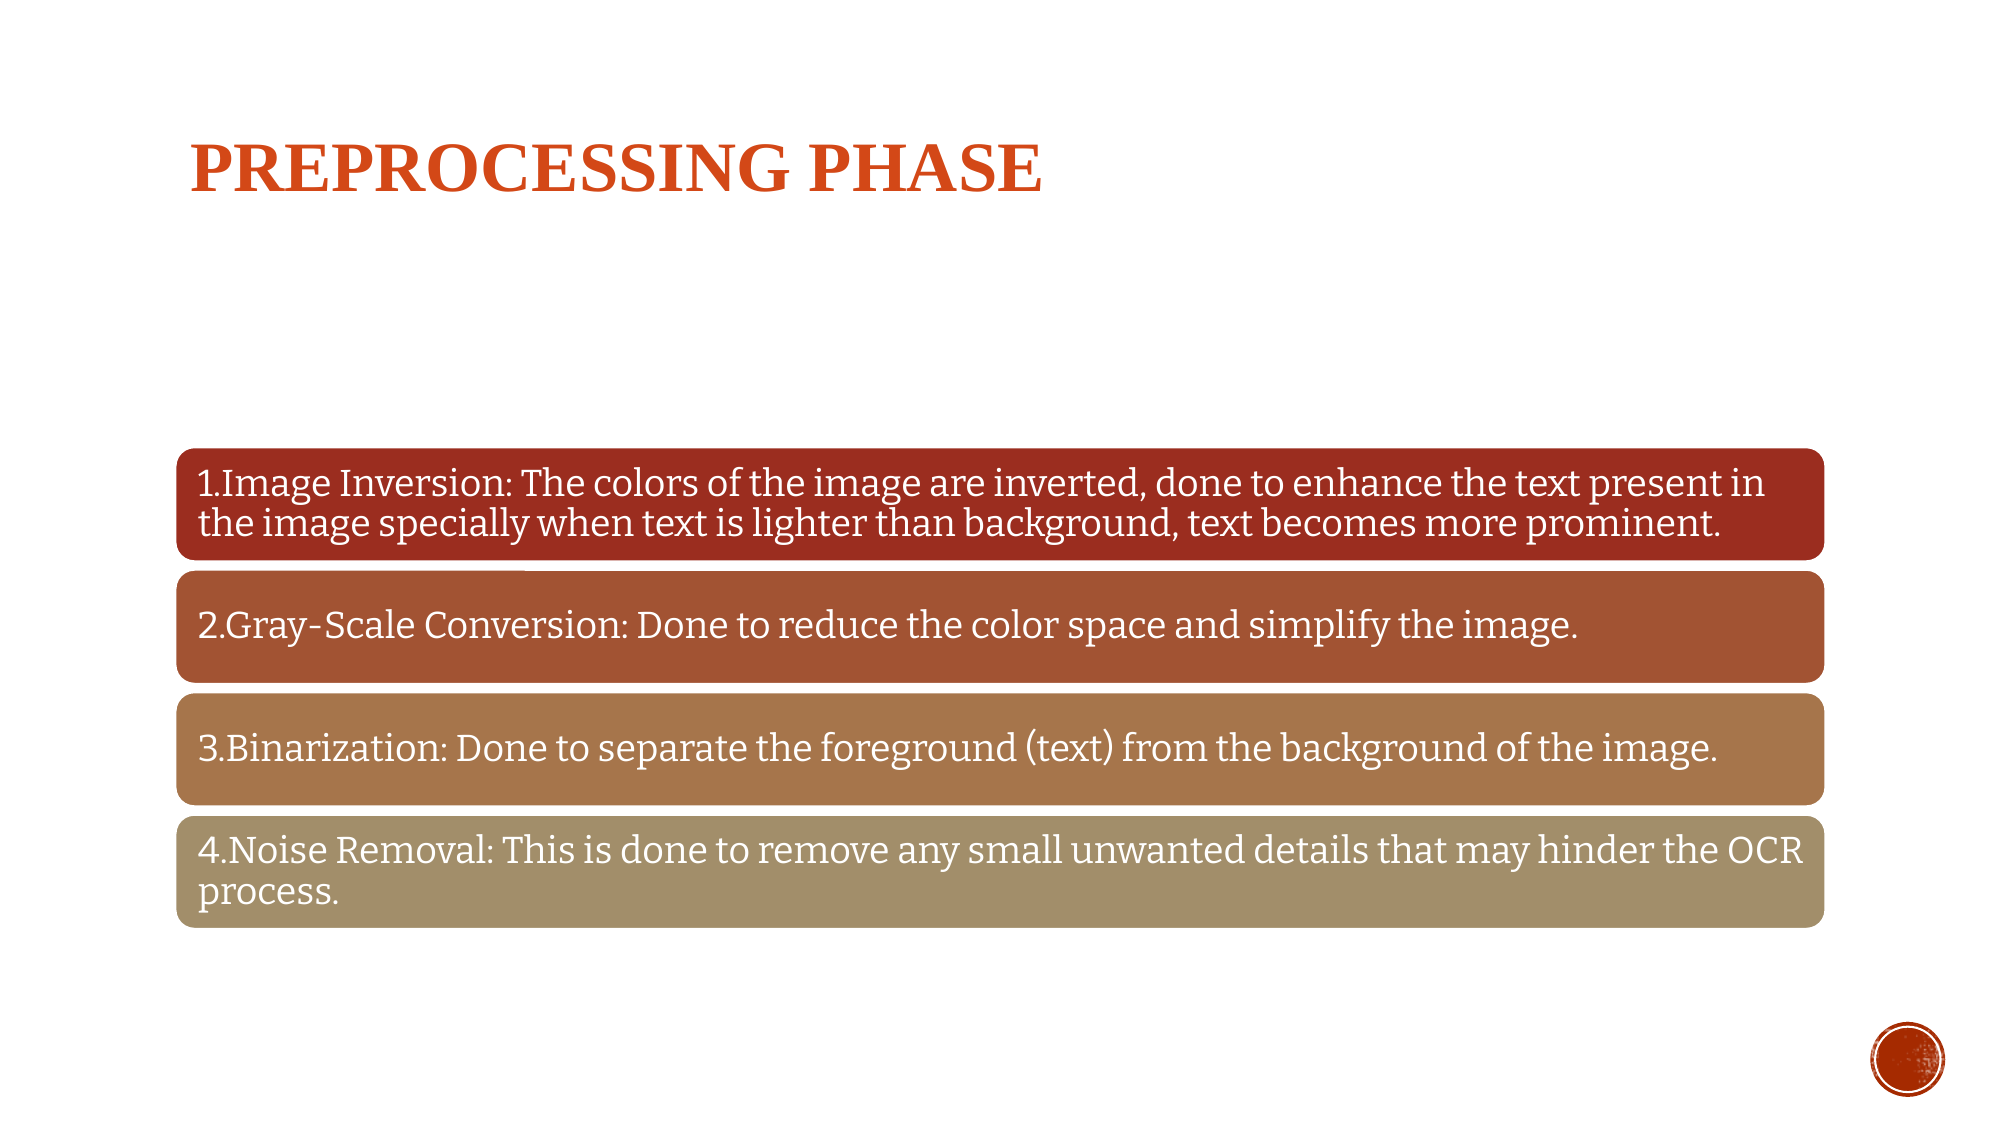

# Preprocessing phase
1.Image Inversion: The colors of the image are inverted, done to enhance the text present in the image specially when text is lighter than background, text becomes more prominent.
2.Gray-Scale Conversion: Done to reduce the color space and simplify the image.
3.Binarization: Done to separate the foreground (text) from the background of the image.
4.Noise Removal: This is done to remove any small unwanted details that may hinder the OCR process.